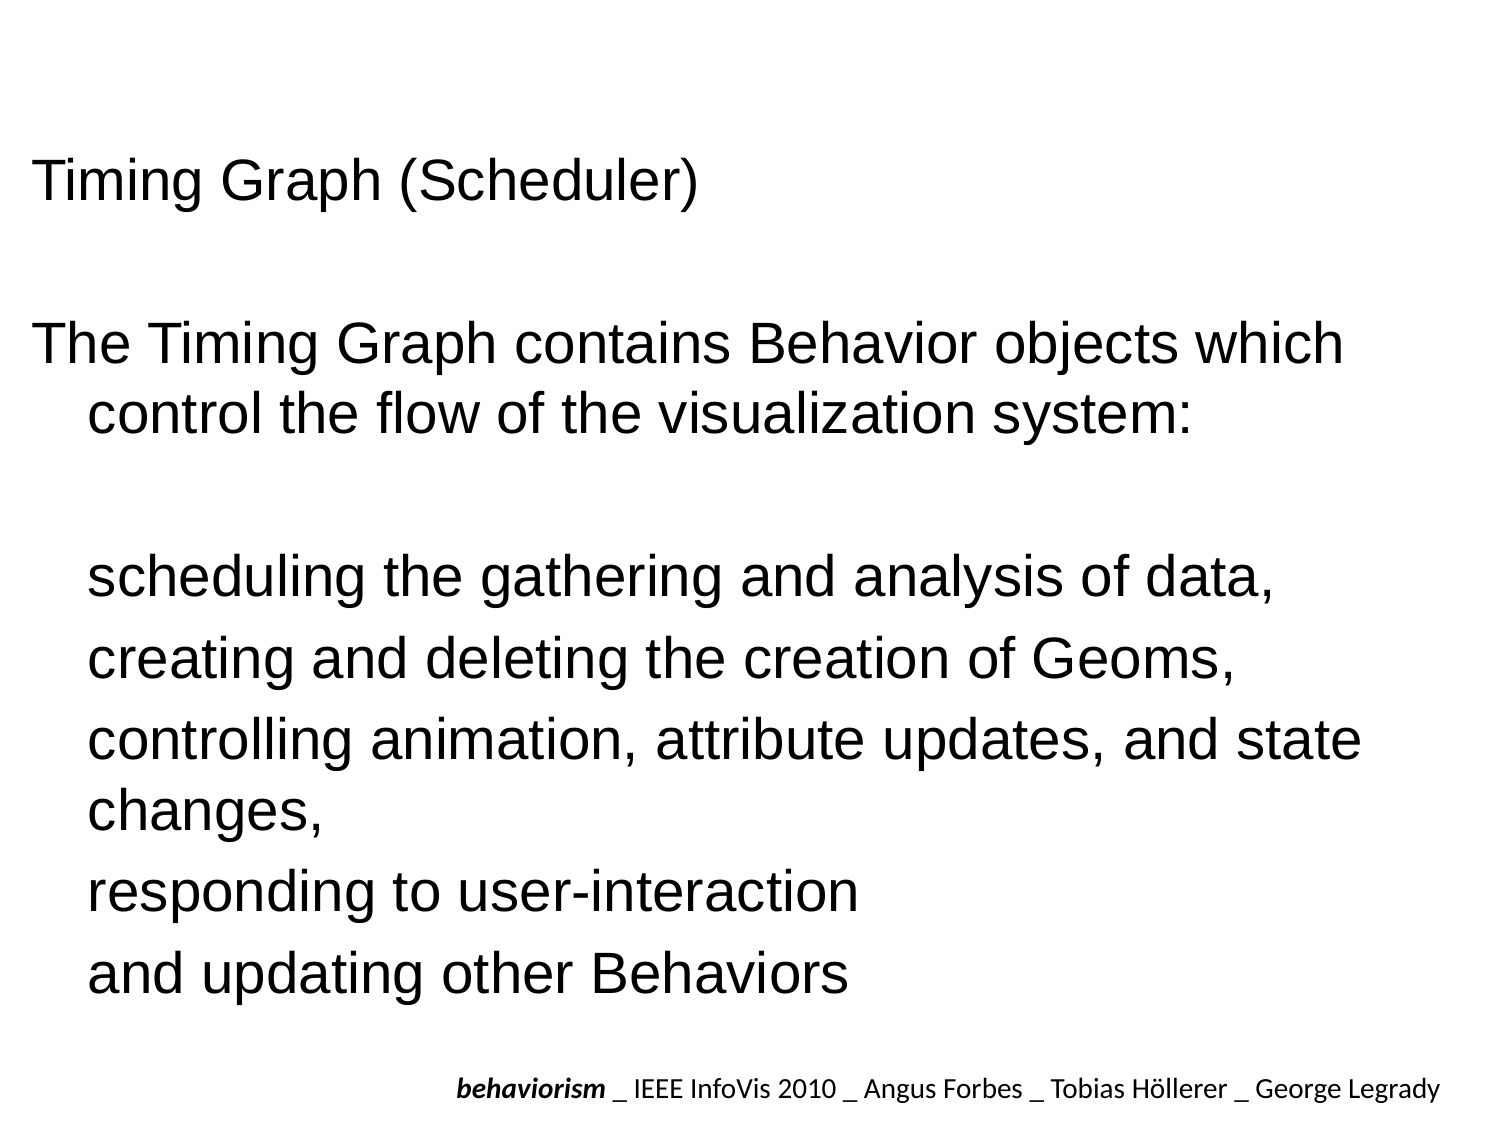

#
Timing Graph (Scheduler)

The Timing Graph contains Behavior objects which control the flow of the visualization system:

	scheduling the gathering and analysis of data,
	creating and deleting the creation of Geoms,
	controlling animation, attribute updates, and state 	changes,
	responding to user-interaction
	and updating other Behaviors